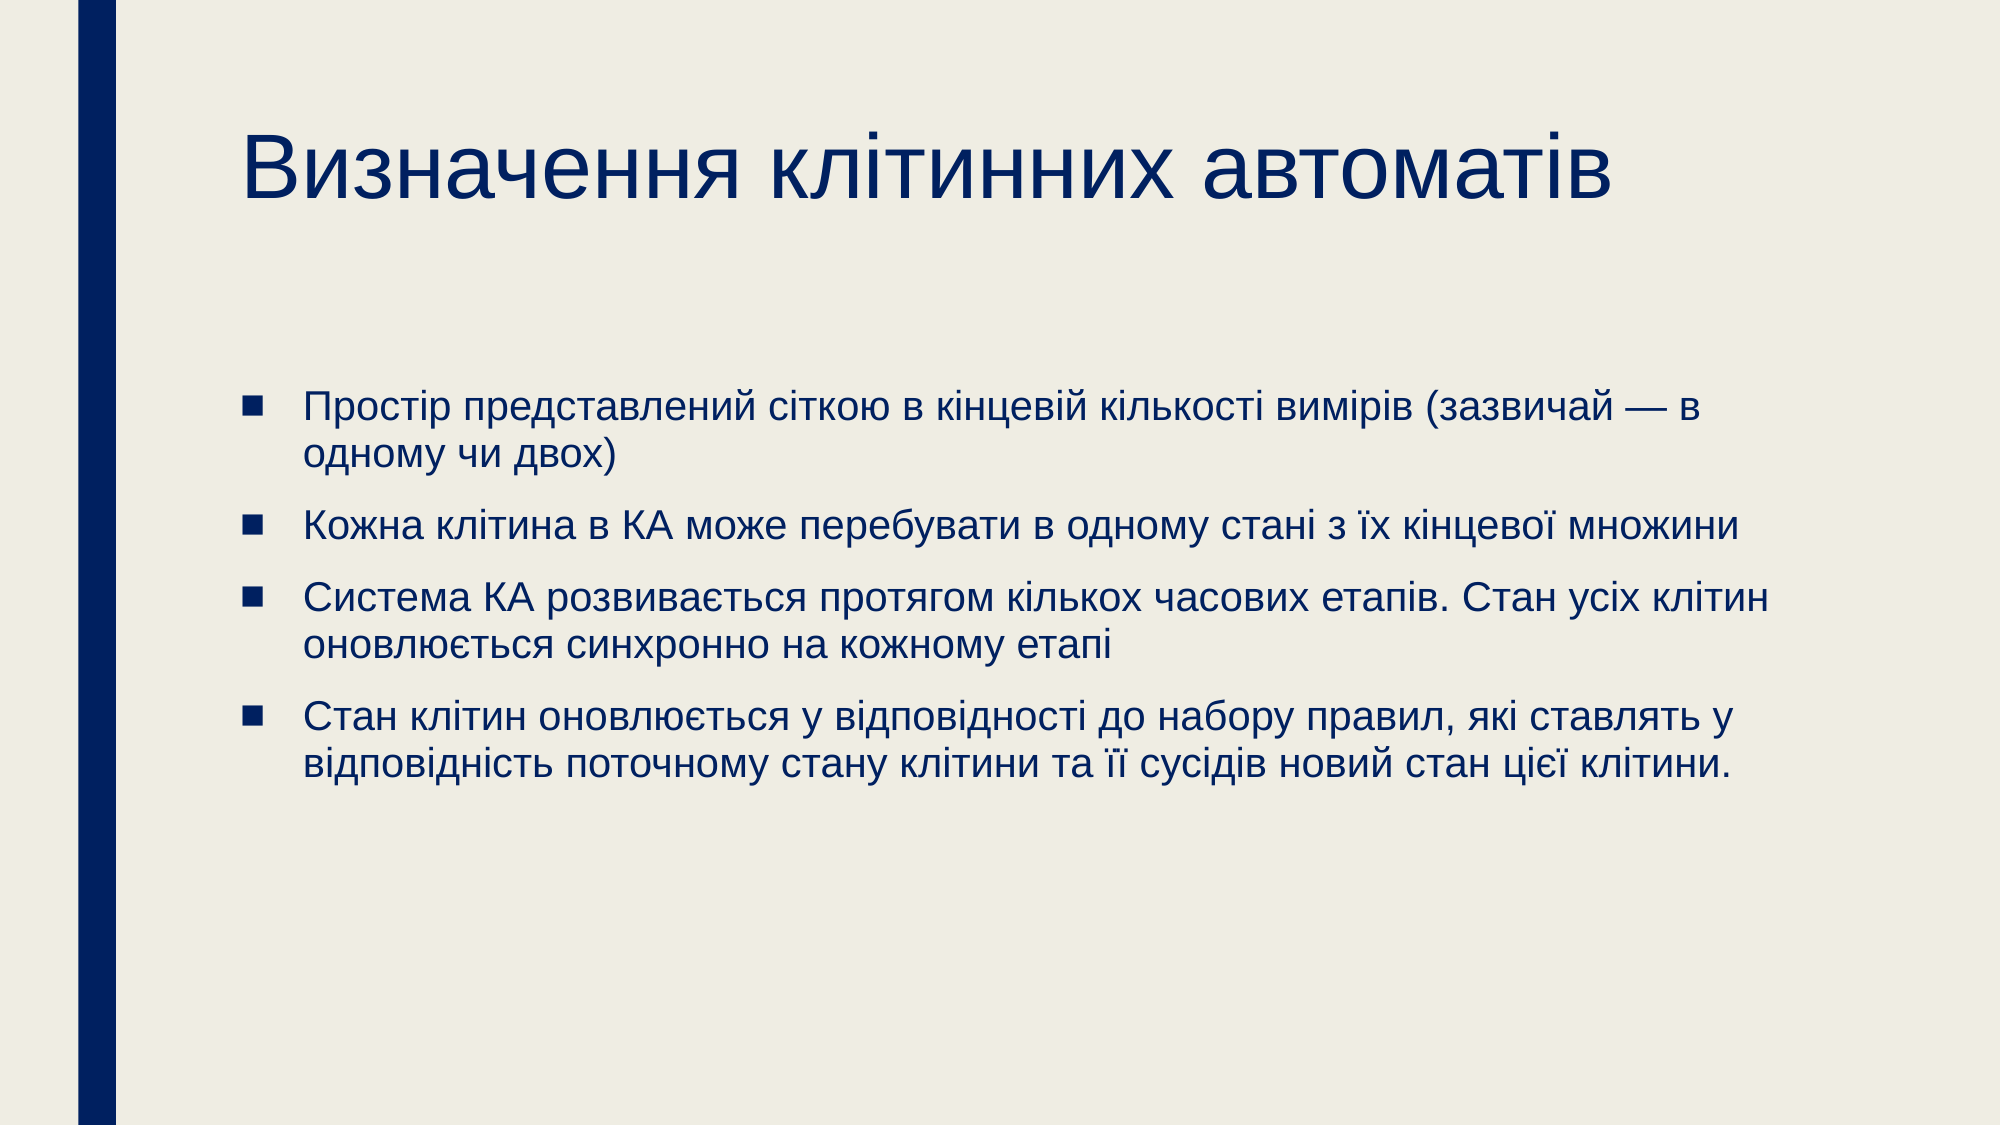

# Визначення клітинних автоматів
Простір представлений сіткою в кінцевій кількості вимірів (зазвичай — в одному чи двох)
Кожна клітина в КА може перебувати в одному стані з їх кінцевої множини
Система КА розвивається протягом кількох часових етапів. Стан усіх клітин оновлюється синхронно на кожному етапі
Стан клітин оновлюється у відповідності до набору правил, які ставлять у відповідність поточному стану клітини та її сусідів новий стан цієї клітини.